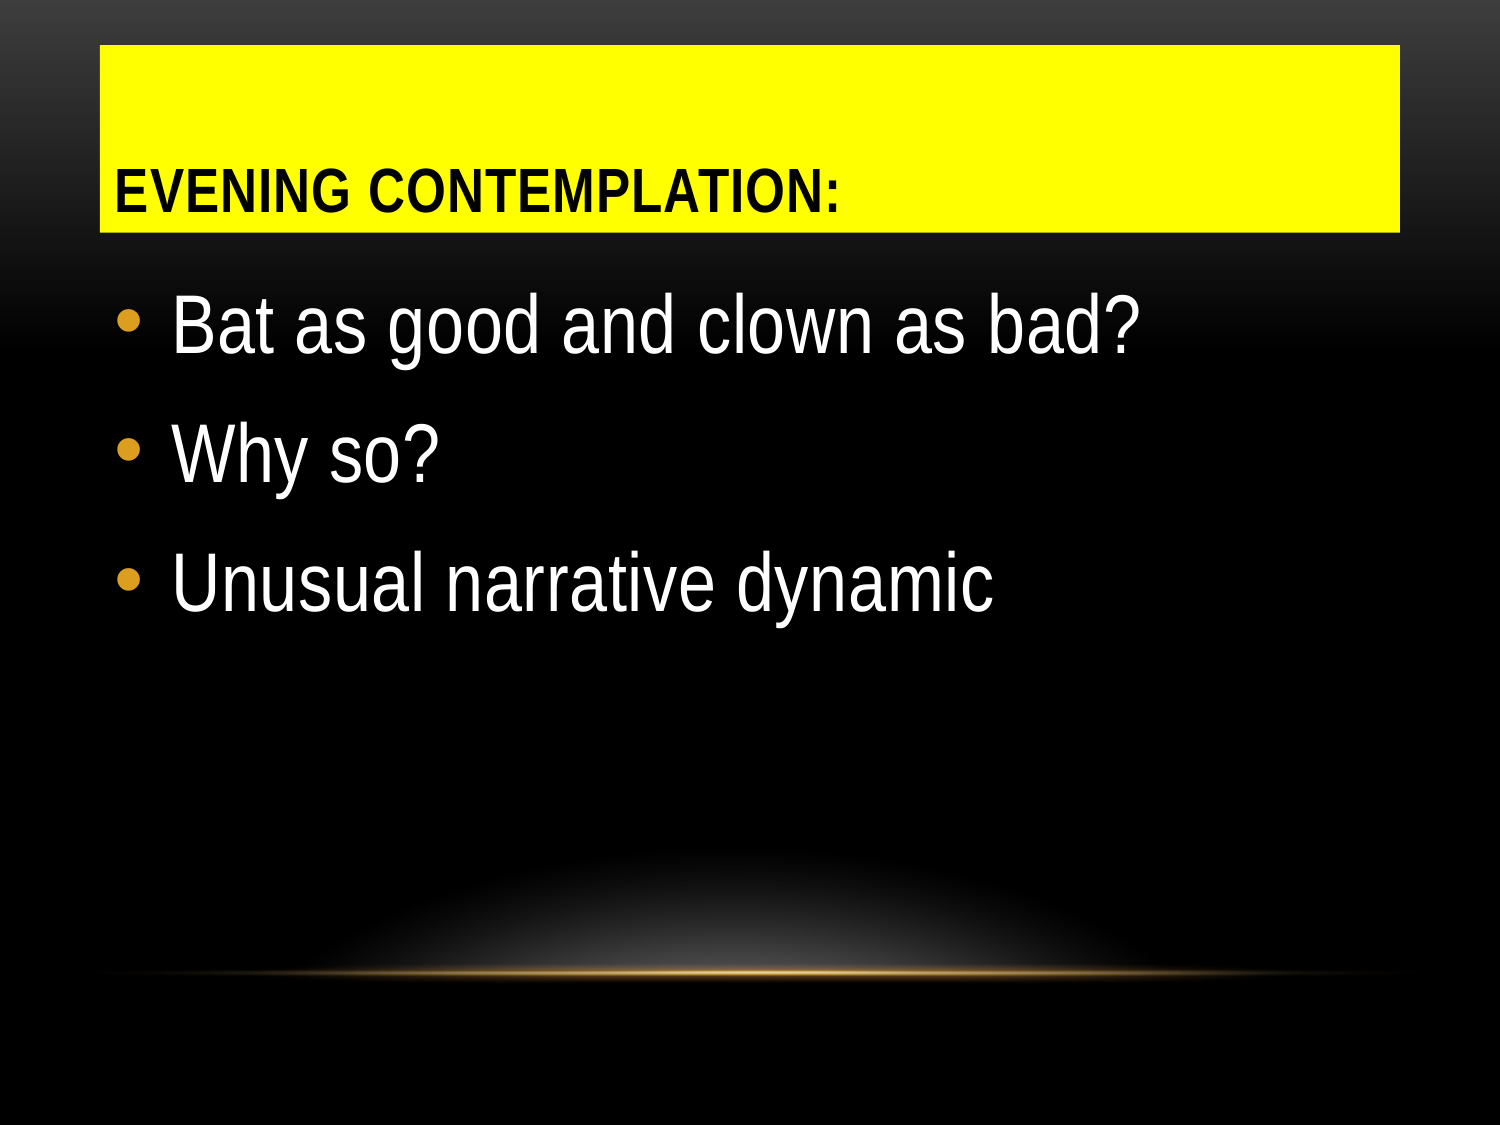

# Evening Contemplation:
Bat as good and clown as bad?
Why so?
Unusual narrative dynamic